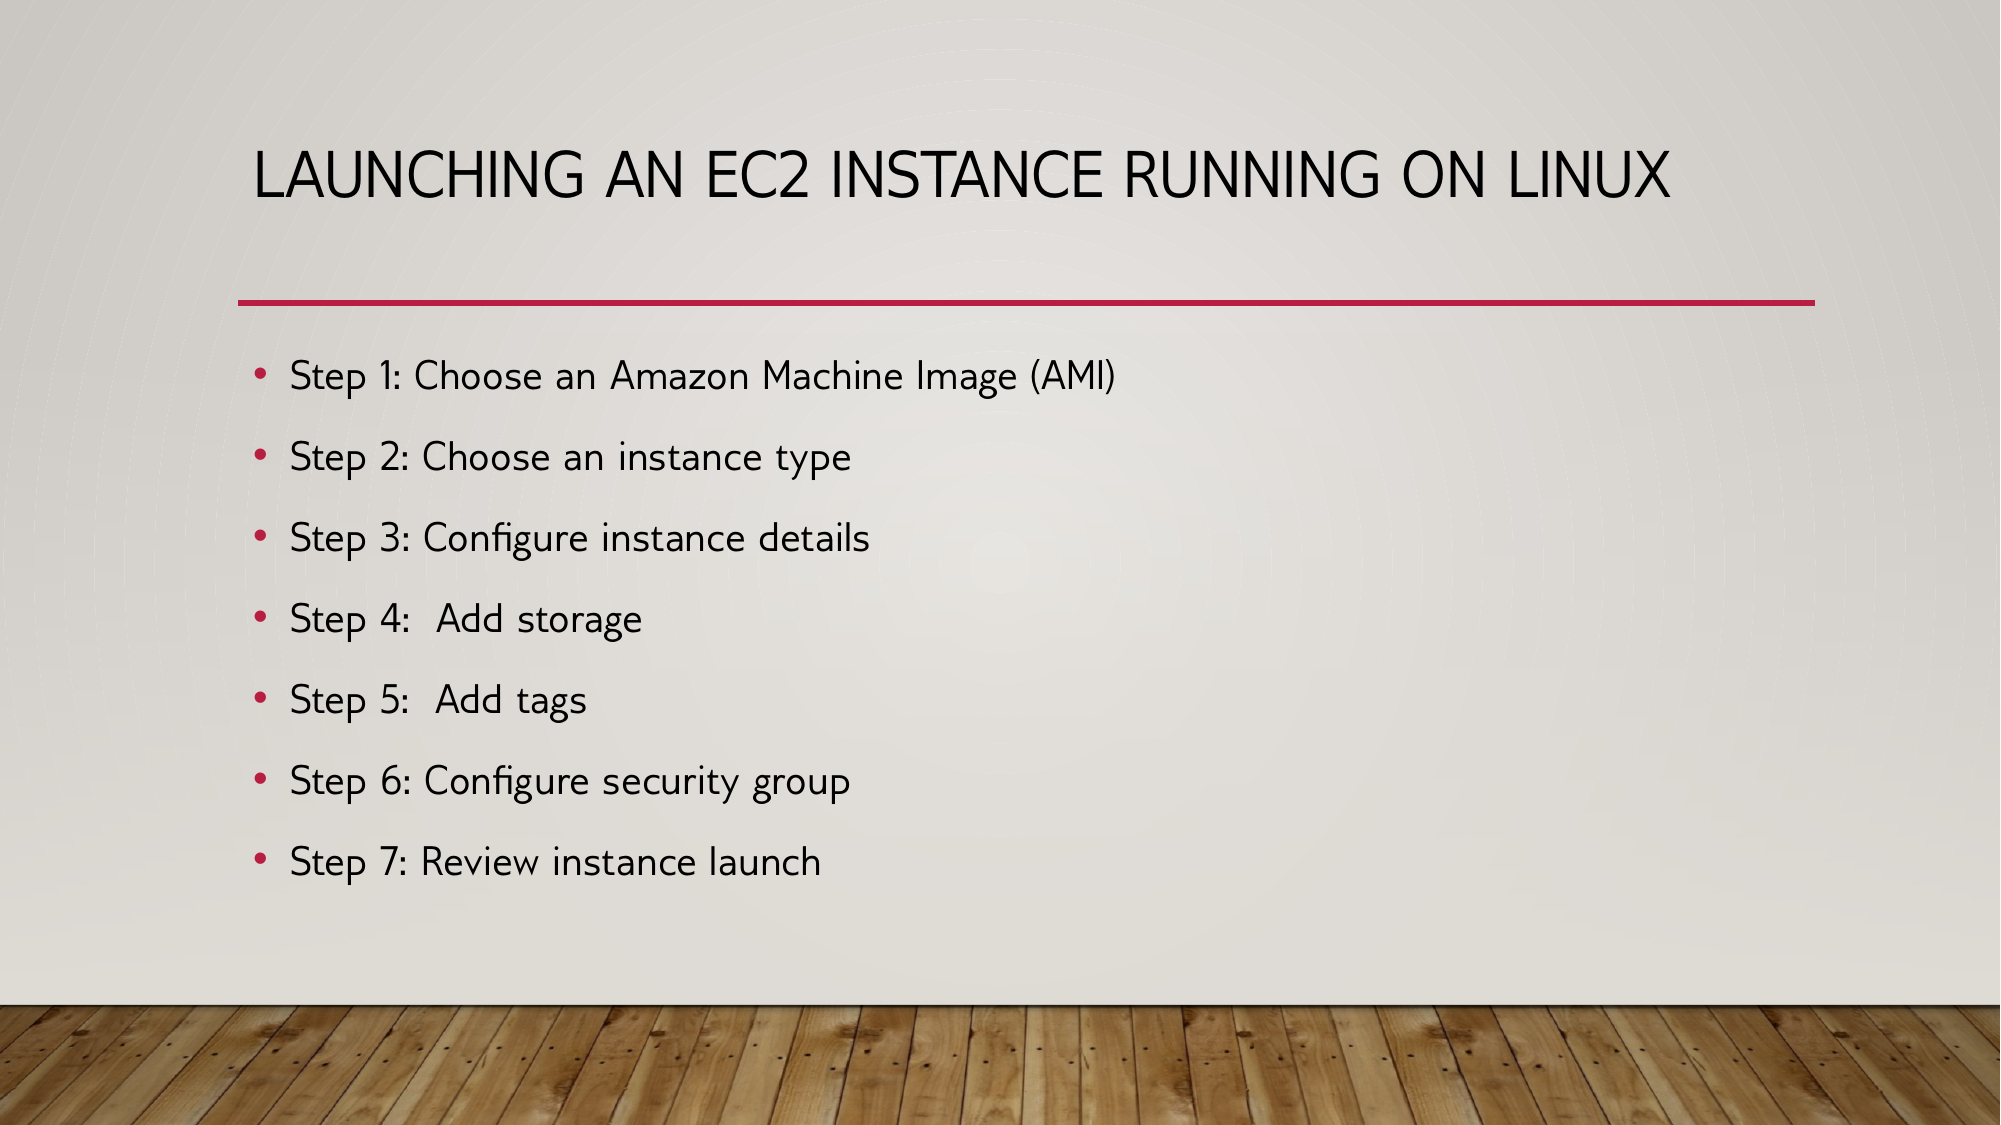

# Launching an ec2 instance running on linux
Step 1: Choose an Amazon Machine Image (AMI)
Step 2: Choose an instance type
Step 3: Configure instance details
Step 4:  Add storage
Step 5:  Add tags
Step 6: Configure security group
Step 7: Review instance launch